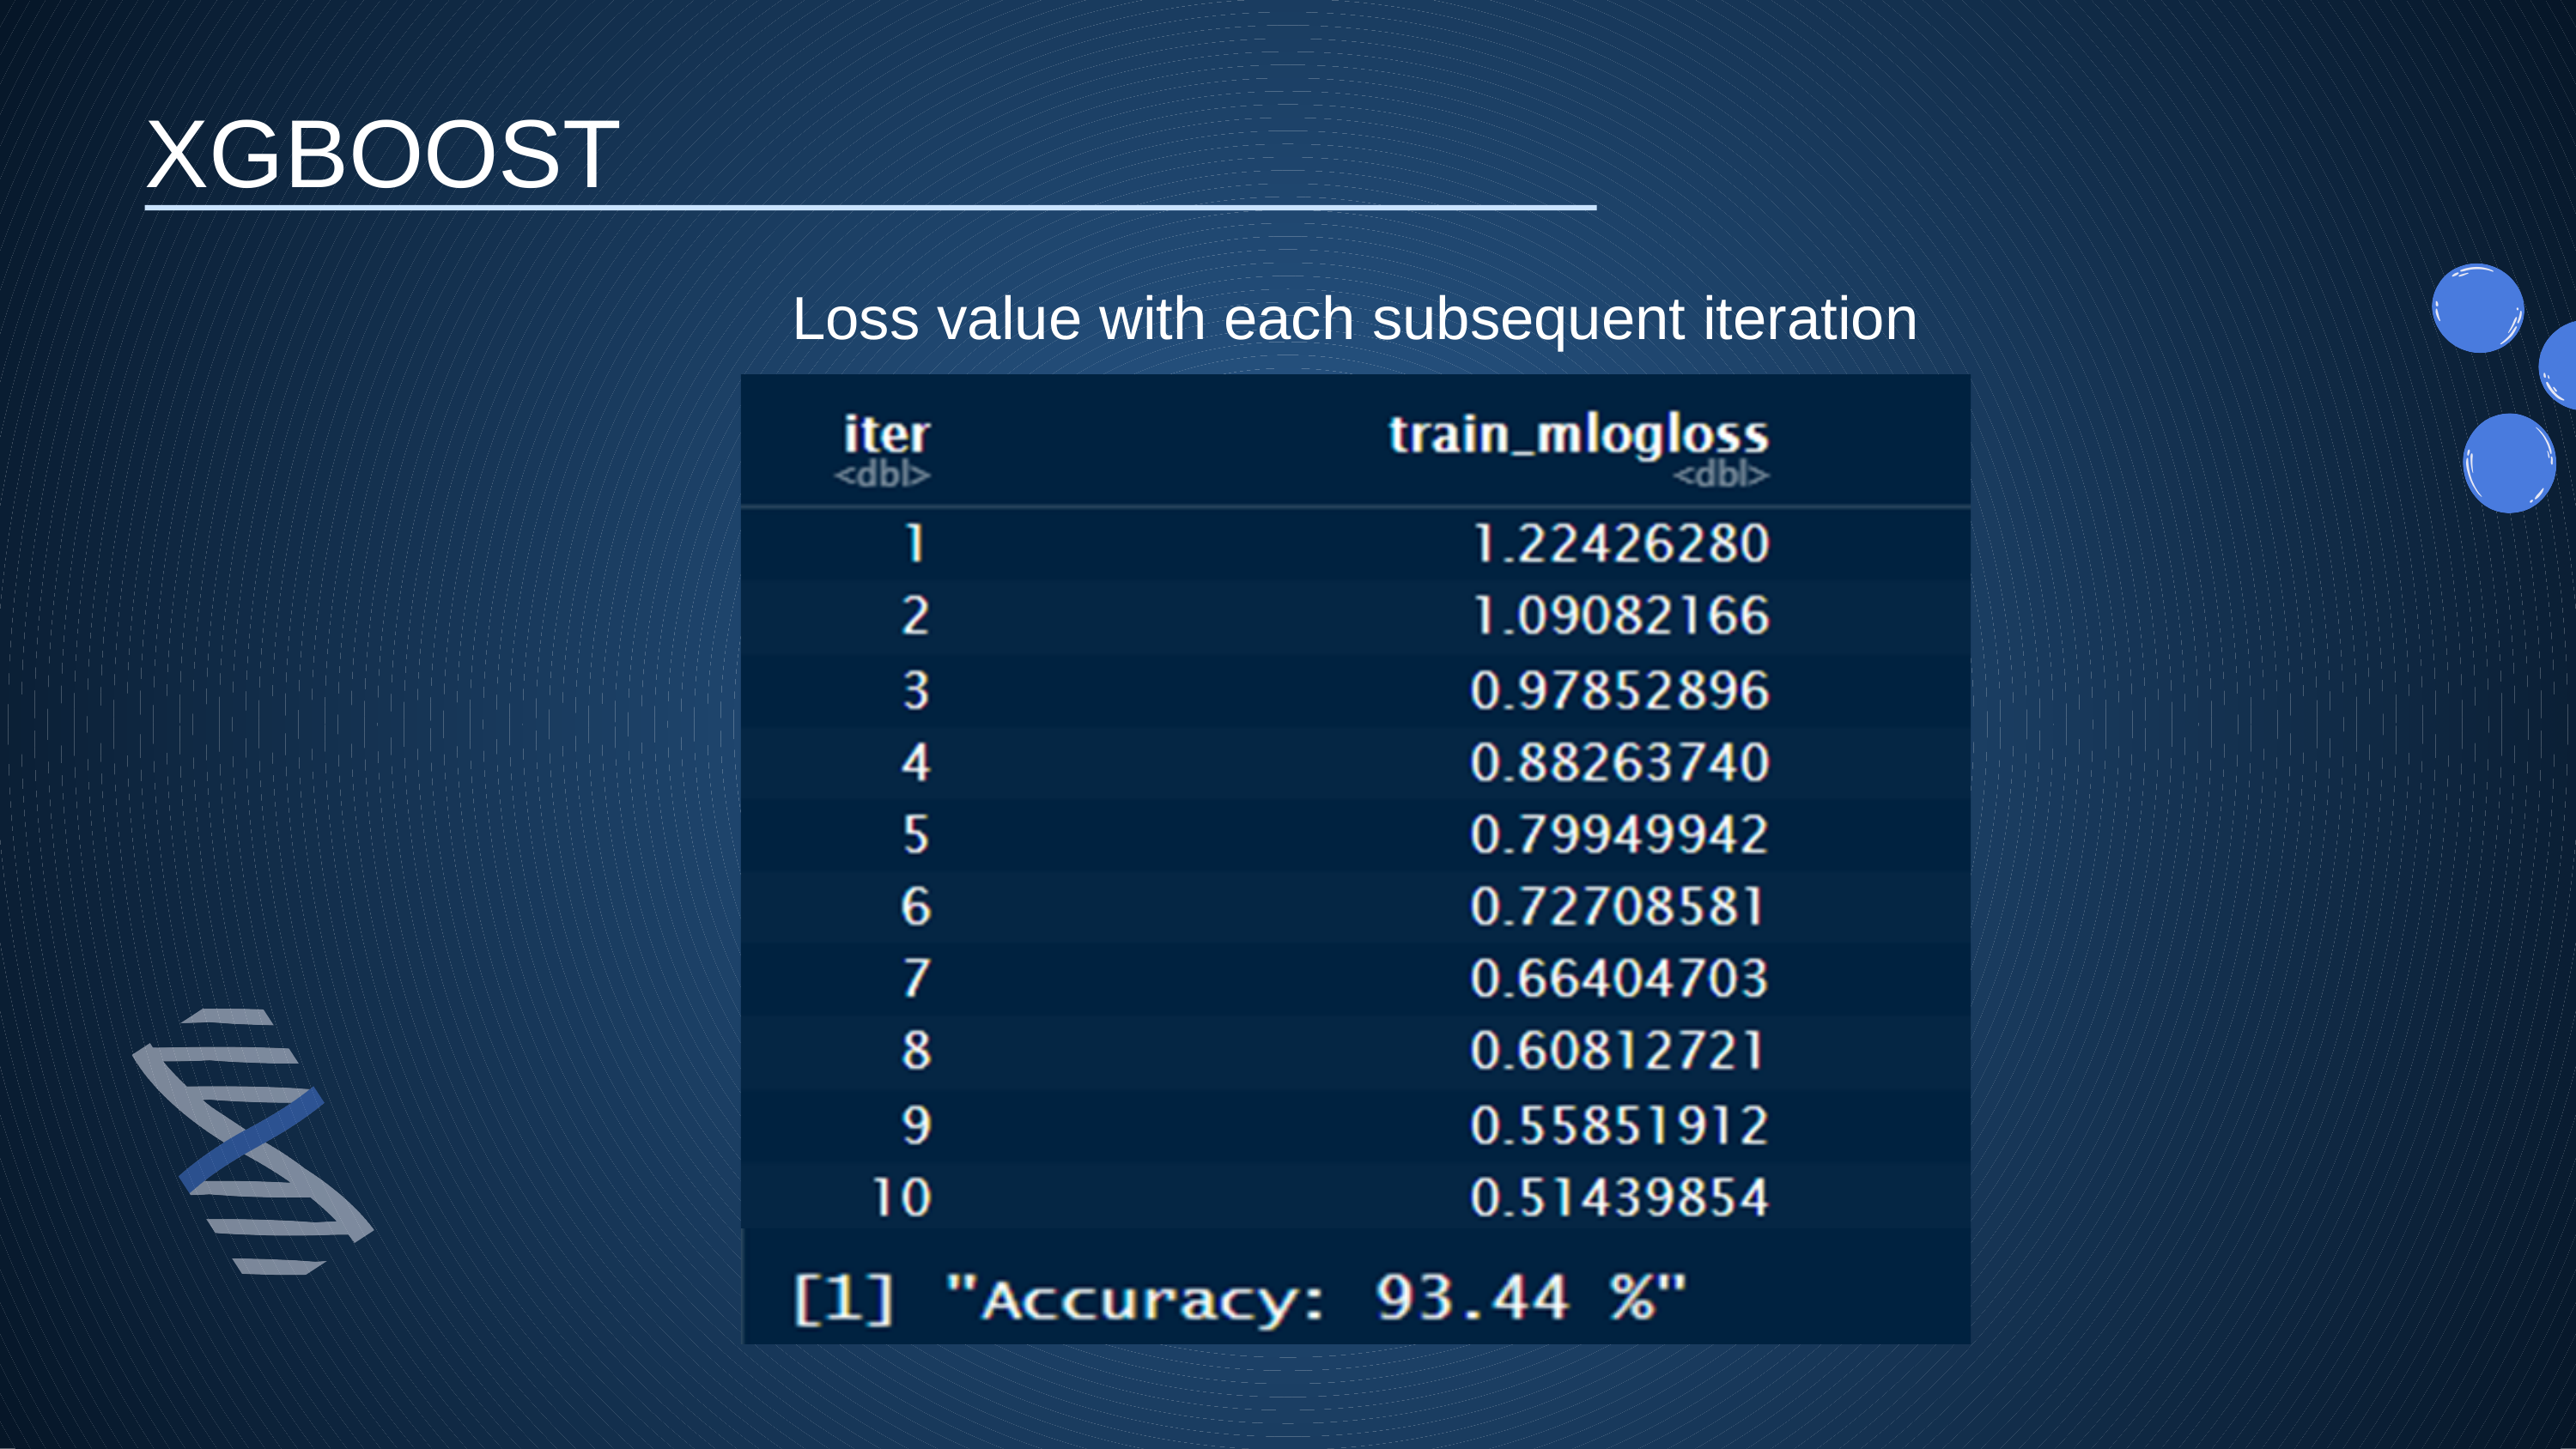

XGBOOST

Loss value with each subsequent iteration